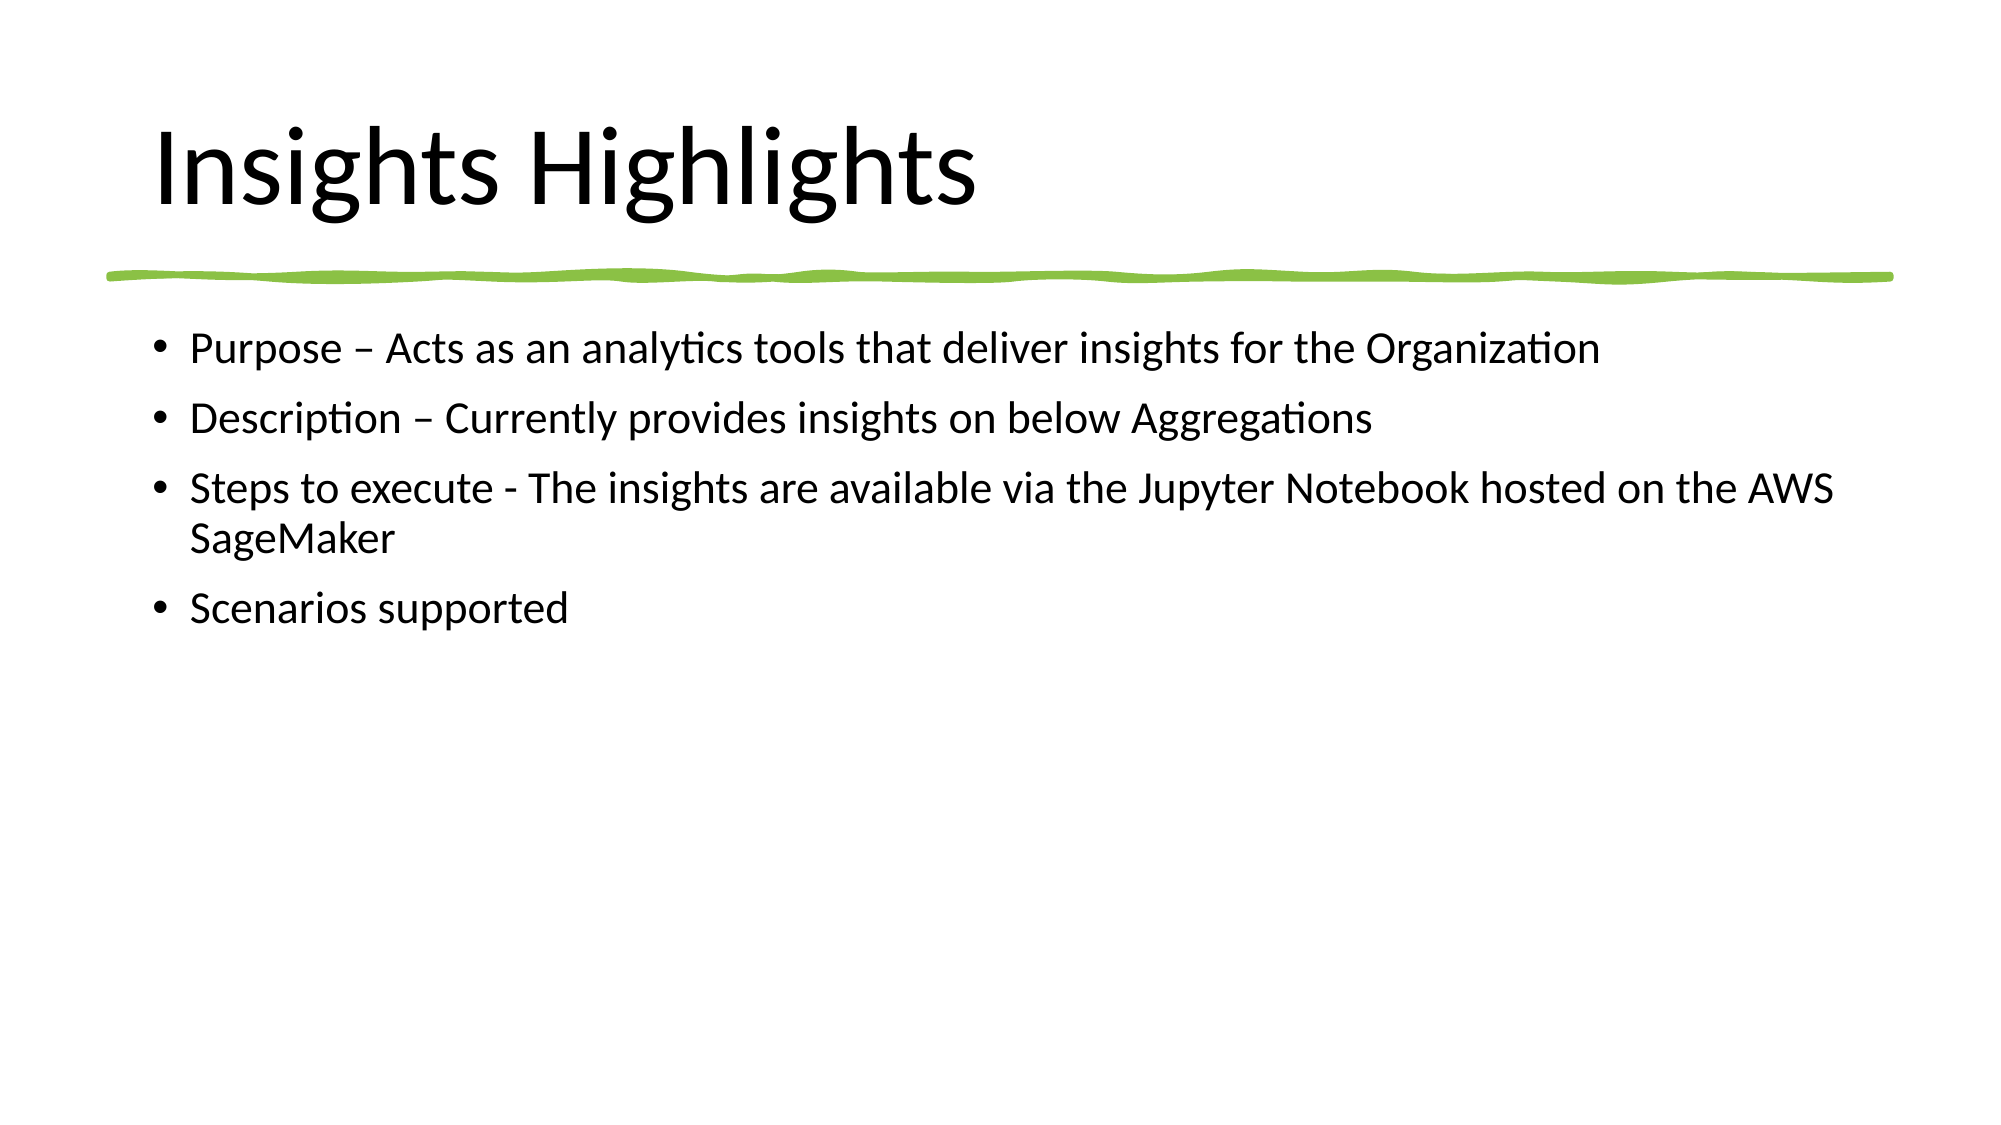

# Insights Highlights

Purpose – Acts as an analytics tools that deliver insights for the Organization
Description – Currently provides insights on below Aggregations
Steps to execute - The insights are available via the Jupyter Notebook hosted on the AWS SageMaker
Scenarios supported